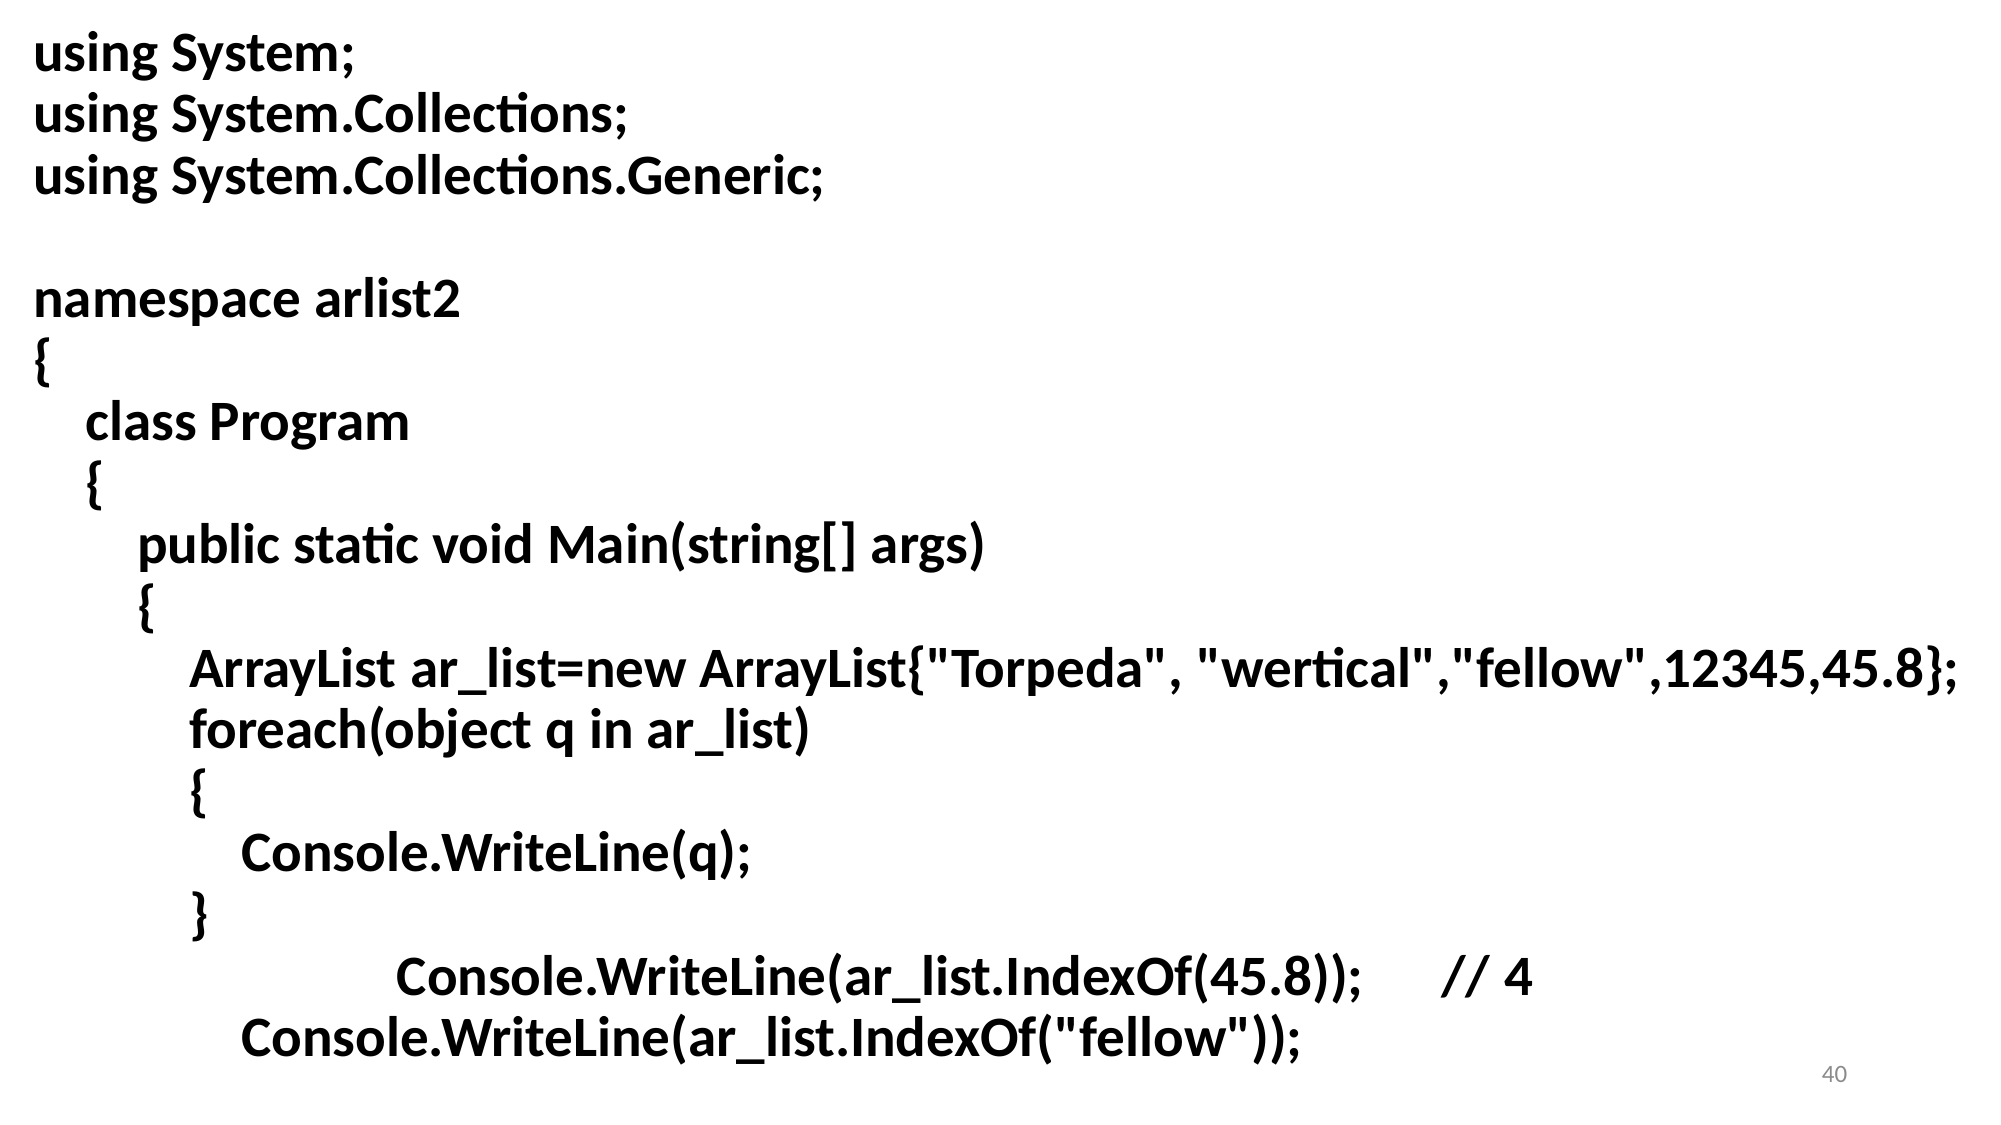

using System;
using System.Collections;
using System.Collections.Generic;
namespace arlist2
{
    class Program
    {
        public static void Main(string[] args)
        {
            ArrayList ar_list=new ArrayList{"Torpeda", "wertical","fellow",12345,45.8};
            foreach(object q in ar_list)
            {
                Console.WriteLine(q);
            }
                            Console.WriteLine(ar_list.IndexOf(45.8));      // 4
                Console.WriteLine(ar_list.IndexOf("fellow"));
40